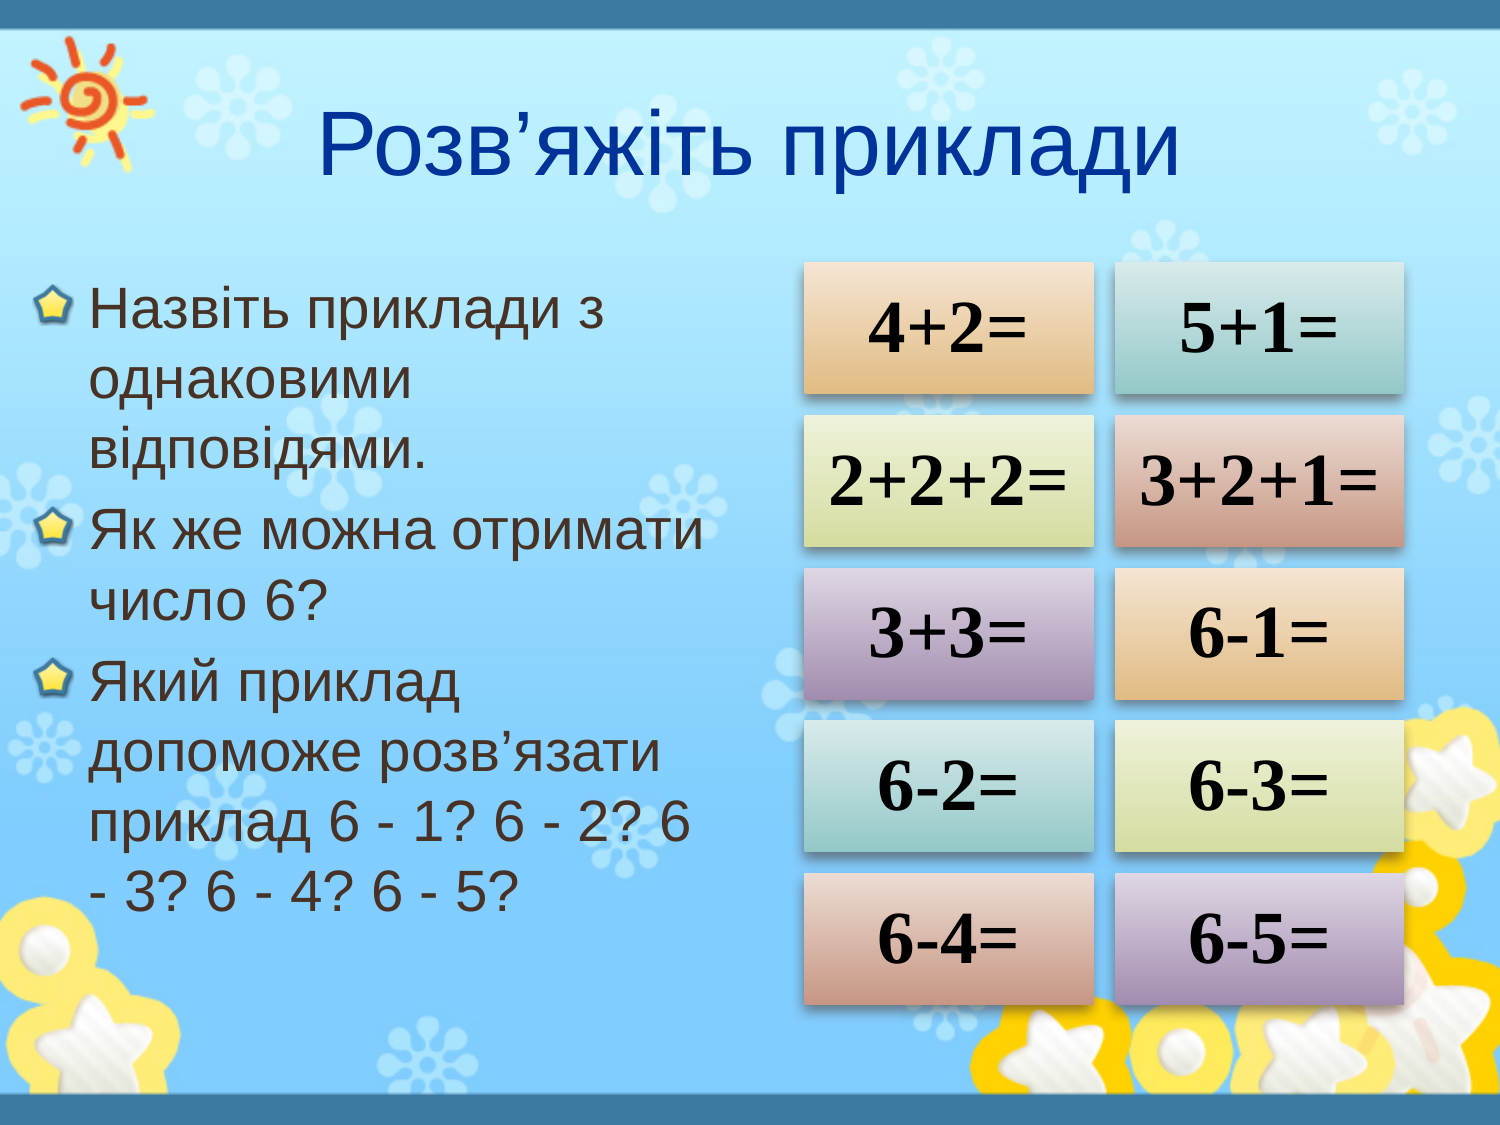

# Розв’яжіть приклади
Назвіть приклади з однаковими відповідями.
Як же можна отримати число 6?
Який приклад допоможе розв’язати приклад 6 - 1? 6 - 2? 6 - 3? 6 - 4? 6 - 5?

4+2=
5+1=
2+2+2=
3+2+1=
3+3=
6-1=
6-2=
6-3=
6-4=
6-5=